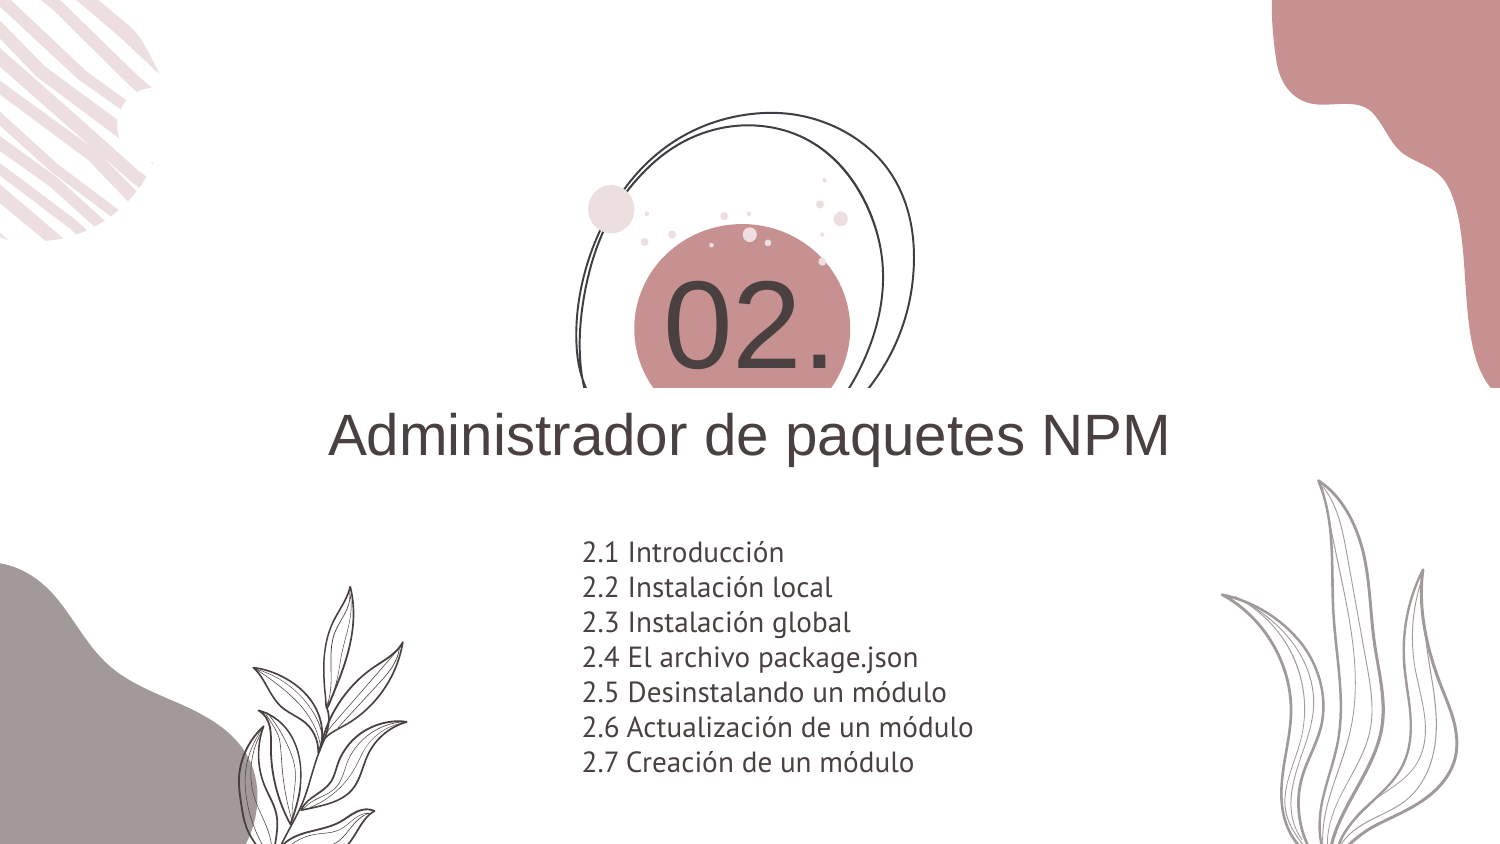

02.
# Administrador de paquetes NPM
2.1 Introducción
2.2 Instalación local
2.3 Instalación global
2.4 El archivo package.json
2.5 Desinstalando un módulo
2.6 Actualización de un módulo
2.7 Creación de un módulo